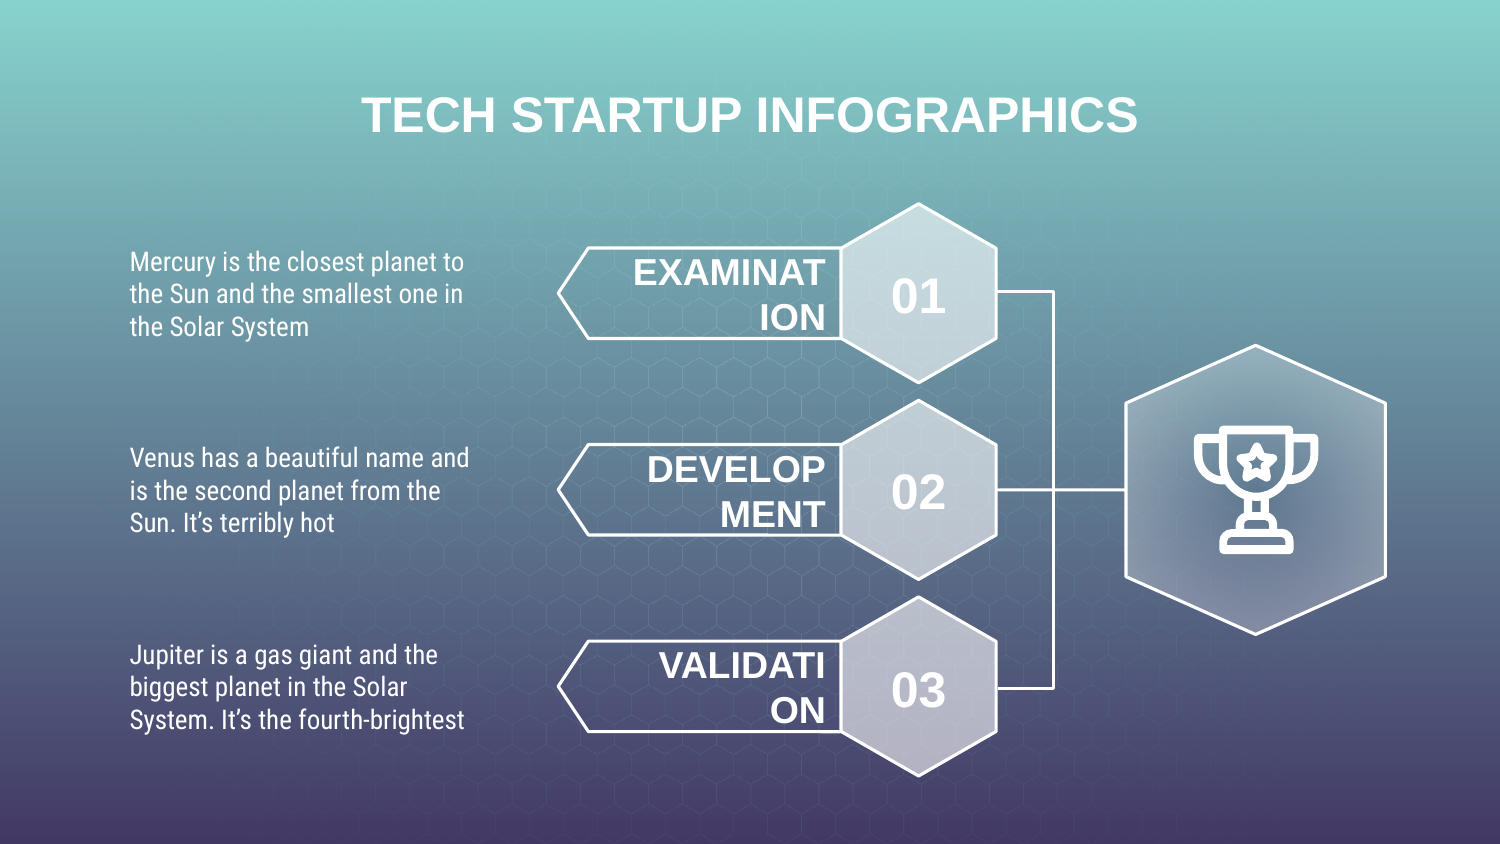

# TECH STARTUP INFOGRAPHICS

Mercury is the closest planet to the Sun and the smallest one in the Solar System

01
EXAMINATION

Venus has a beautiful name and is the second planet from the Sun. It’s terribly hot

DEVELOPMENT
02

Jupiter is a gas giant and the biggest planet in the Solar System. It’s the fourth-brightest

VALIDATION
03